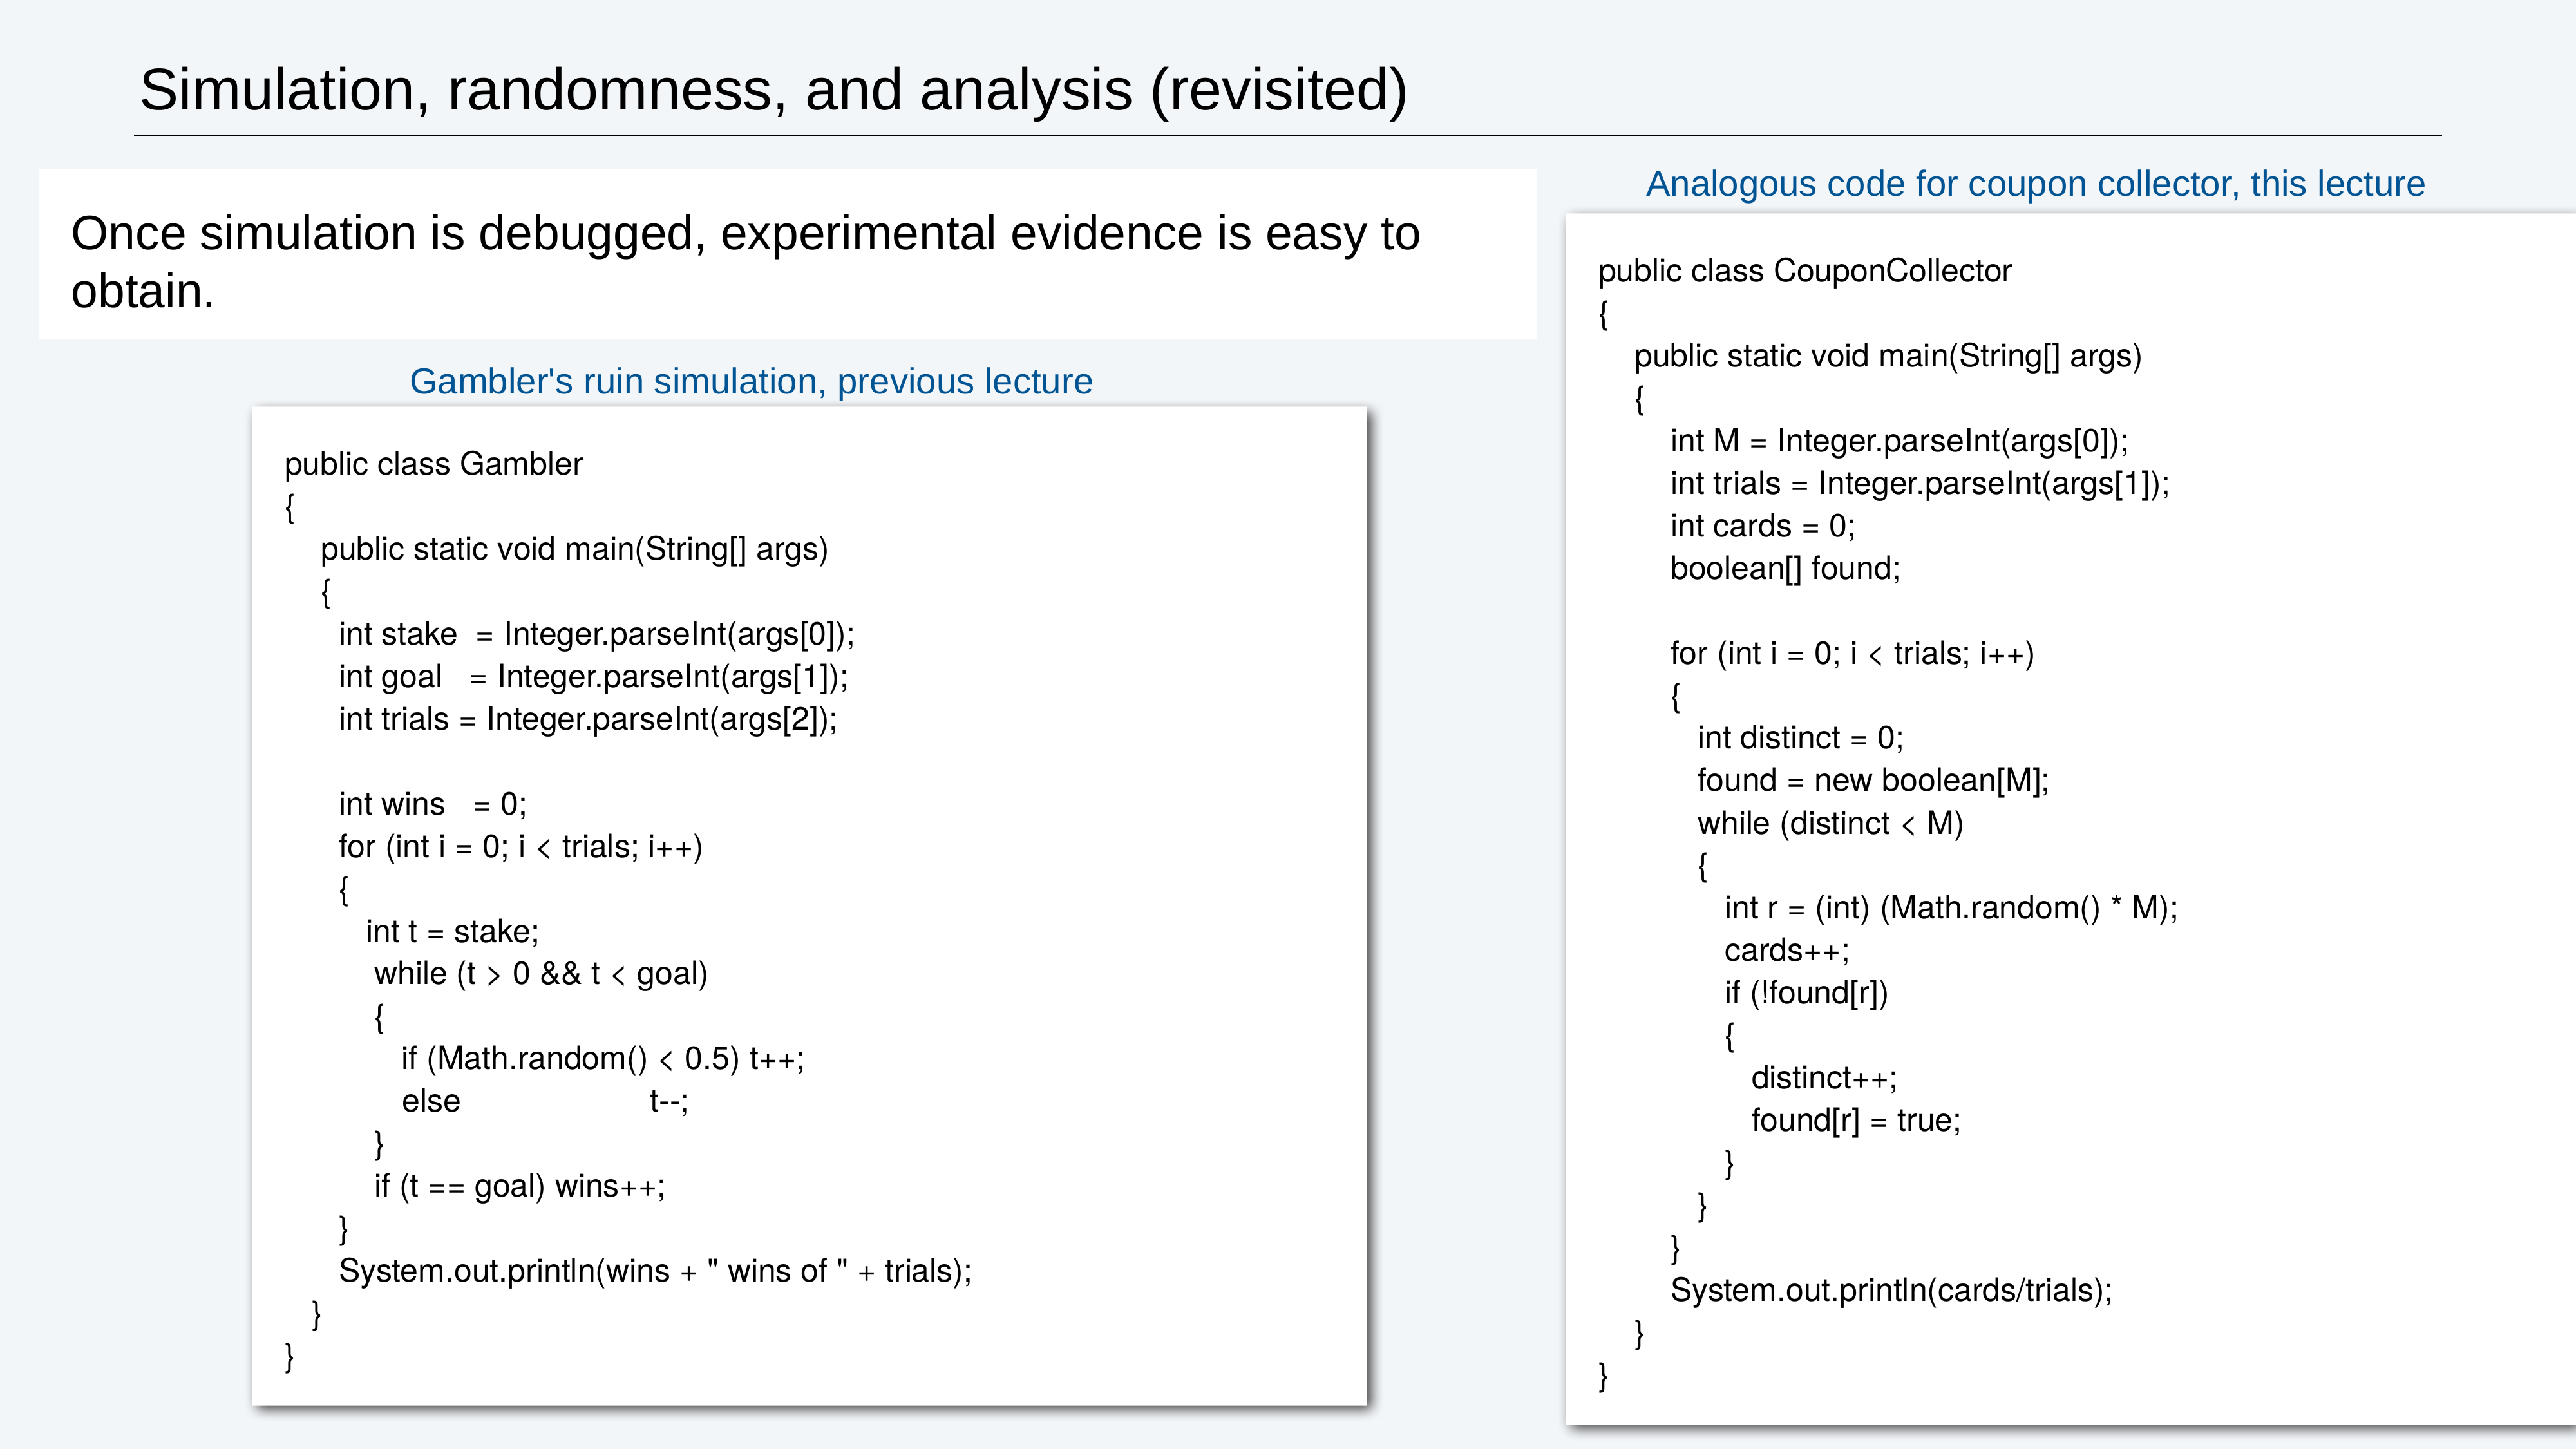

# Simulation, randomness, and analysis (revisited)
Analogous code for coupon collector, this lecture
public class CouponCollector
{
    public static void main(String[] args)
    {
        int M = Integer.parseInt(args[0]);
        int trials = Integer.parseInt(args[1]);
        int cards = 0;
        boolean[] found;

        for (int i = 0; i < trials; i++)
        {
           int distinct = 0;
           found = new boolean[M];
           while (distinct < M)
           {
              int r = (int) (Math.random() * M);
              cards++;
              if (!found[r])
              {
                 distinct++;
                 found[r] = true;
              }
           }
        }
        System.out.println(cards/trials);
    }
}
Once simulation is debugged, experimental evidence is easy to obtain.
Gambler's ruin simulation, previous lecture
public class Gambler
{
    public static void main(String[] args)
    {
      int stake  = Integer.parseInt(args[0]);
      int goal   = Integer.parseInt(args[1]);
      int trials = Integer.parseInt(args[2]);

      int wins   = 0;
      for (int i = 0; i < trials; i++)
      {
         int t = stake;
         while (t > 0 && t < goal)
         {
            if (Math.random() < 0.5) t++;
            else                     t--;
         }
         if (t == goal) wins++;
      }
      System.out.println(wins + " wins of " + trials);
   }
}
43